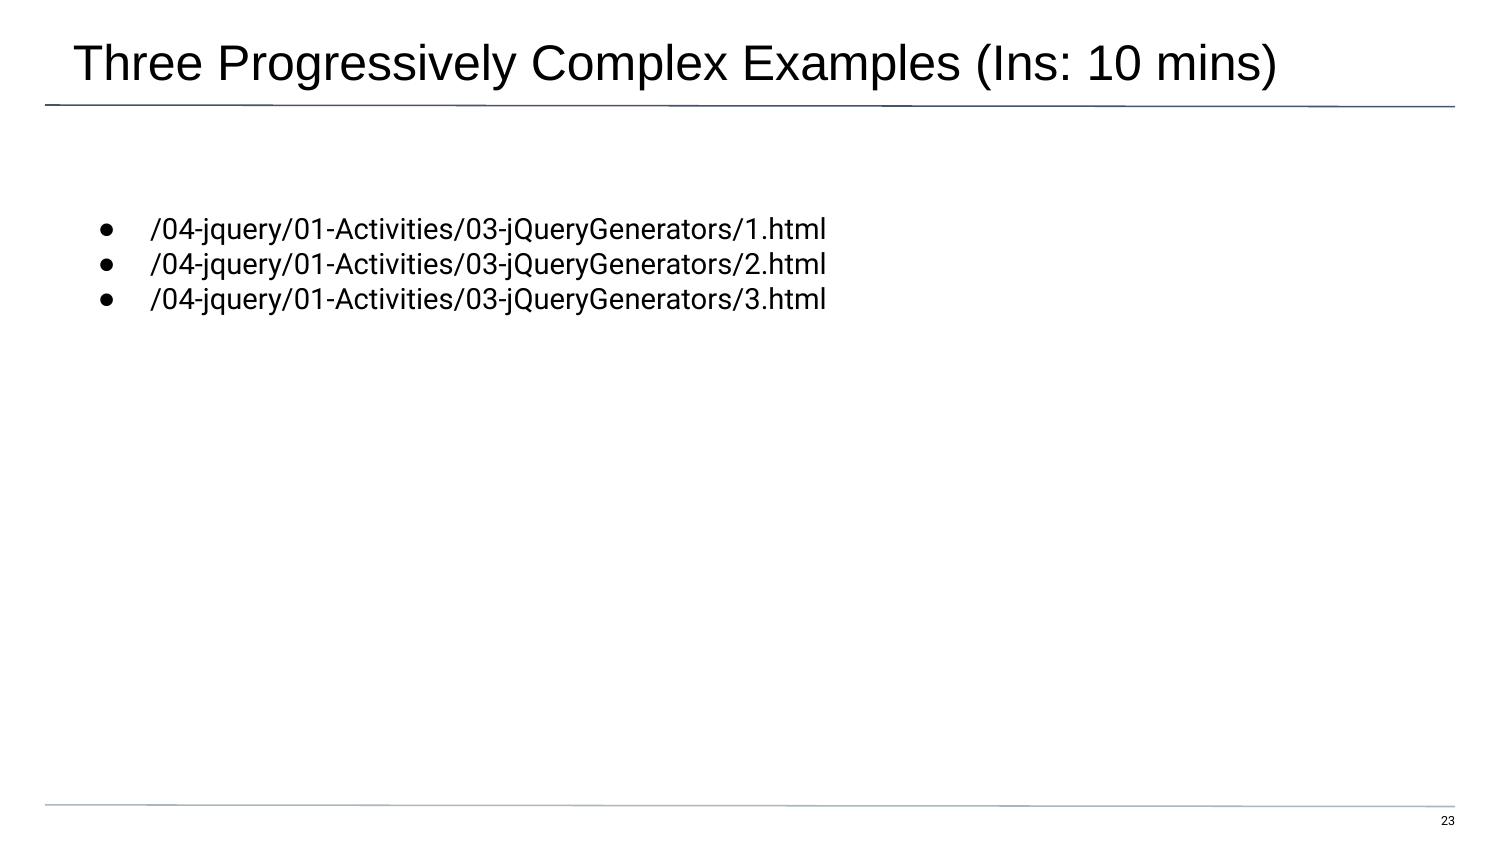

# Three Progressively Complex Examples (Ins: 10 mins)
/04-jquery/01-Activities/03-jQueryGenerators/1.html
/04-jquery/01-Activities/03-jQueryGenerators/2.html
/04-jquery/01-Activities/03-jQueryGenerators/3.html